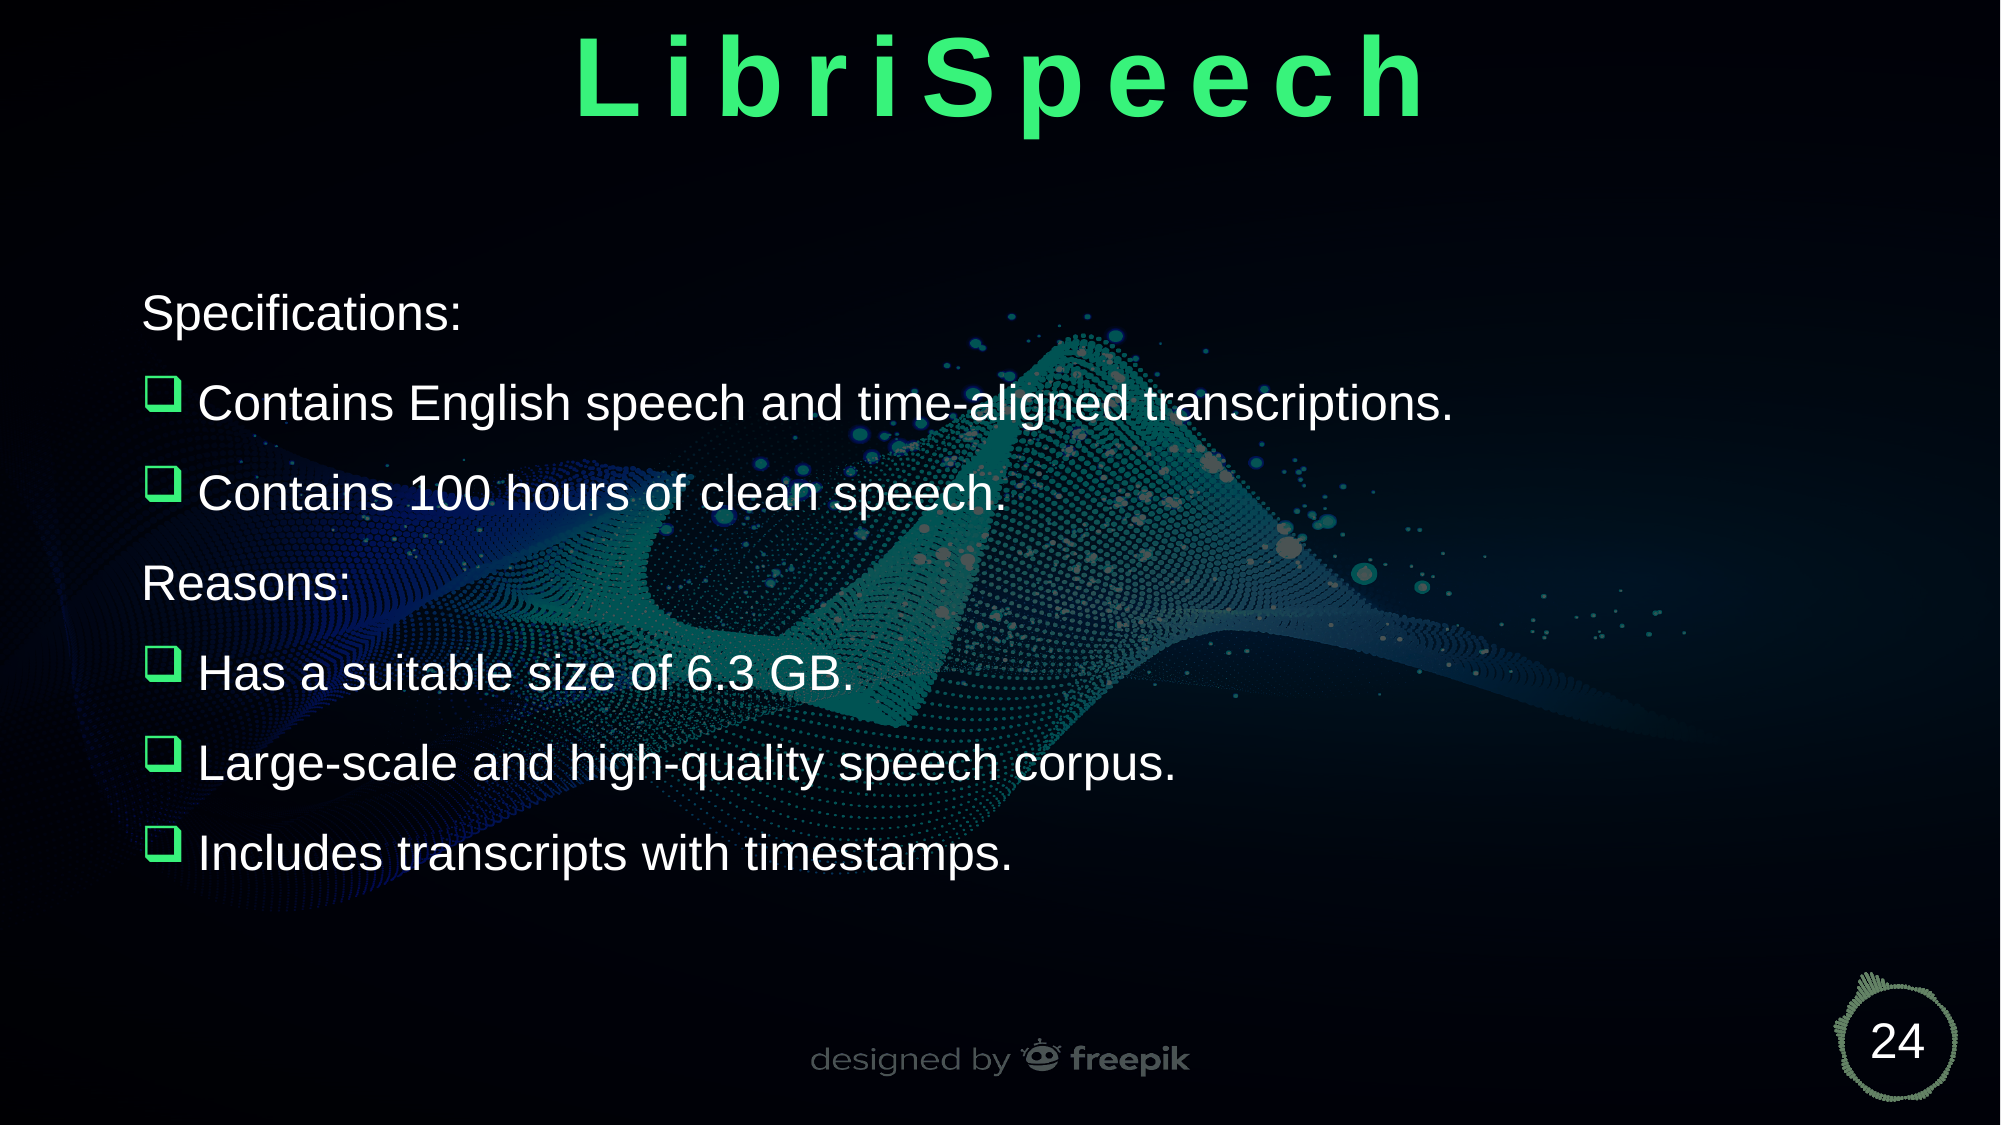

LibriSpeech
Specifications:
Contains English speech and time-aligned transcriptions.
Contains 100 hours of clean speech.
Reasons:
Has a suitable size of 6.3 GB.
Large-scale and high-quality speech corpus.
Includes transcripts with timestamps.
24